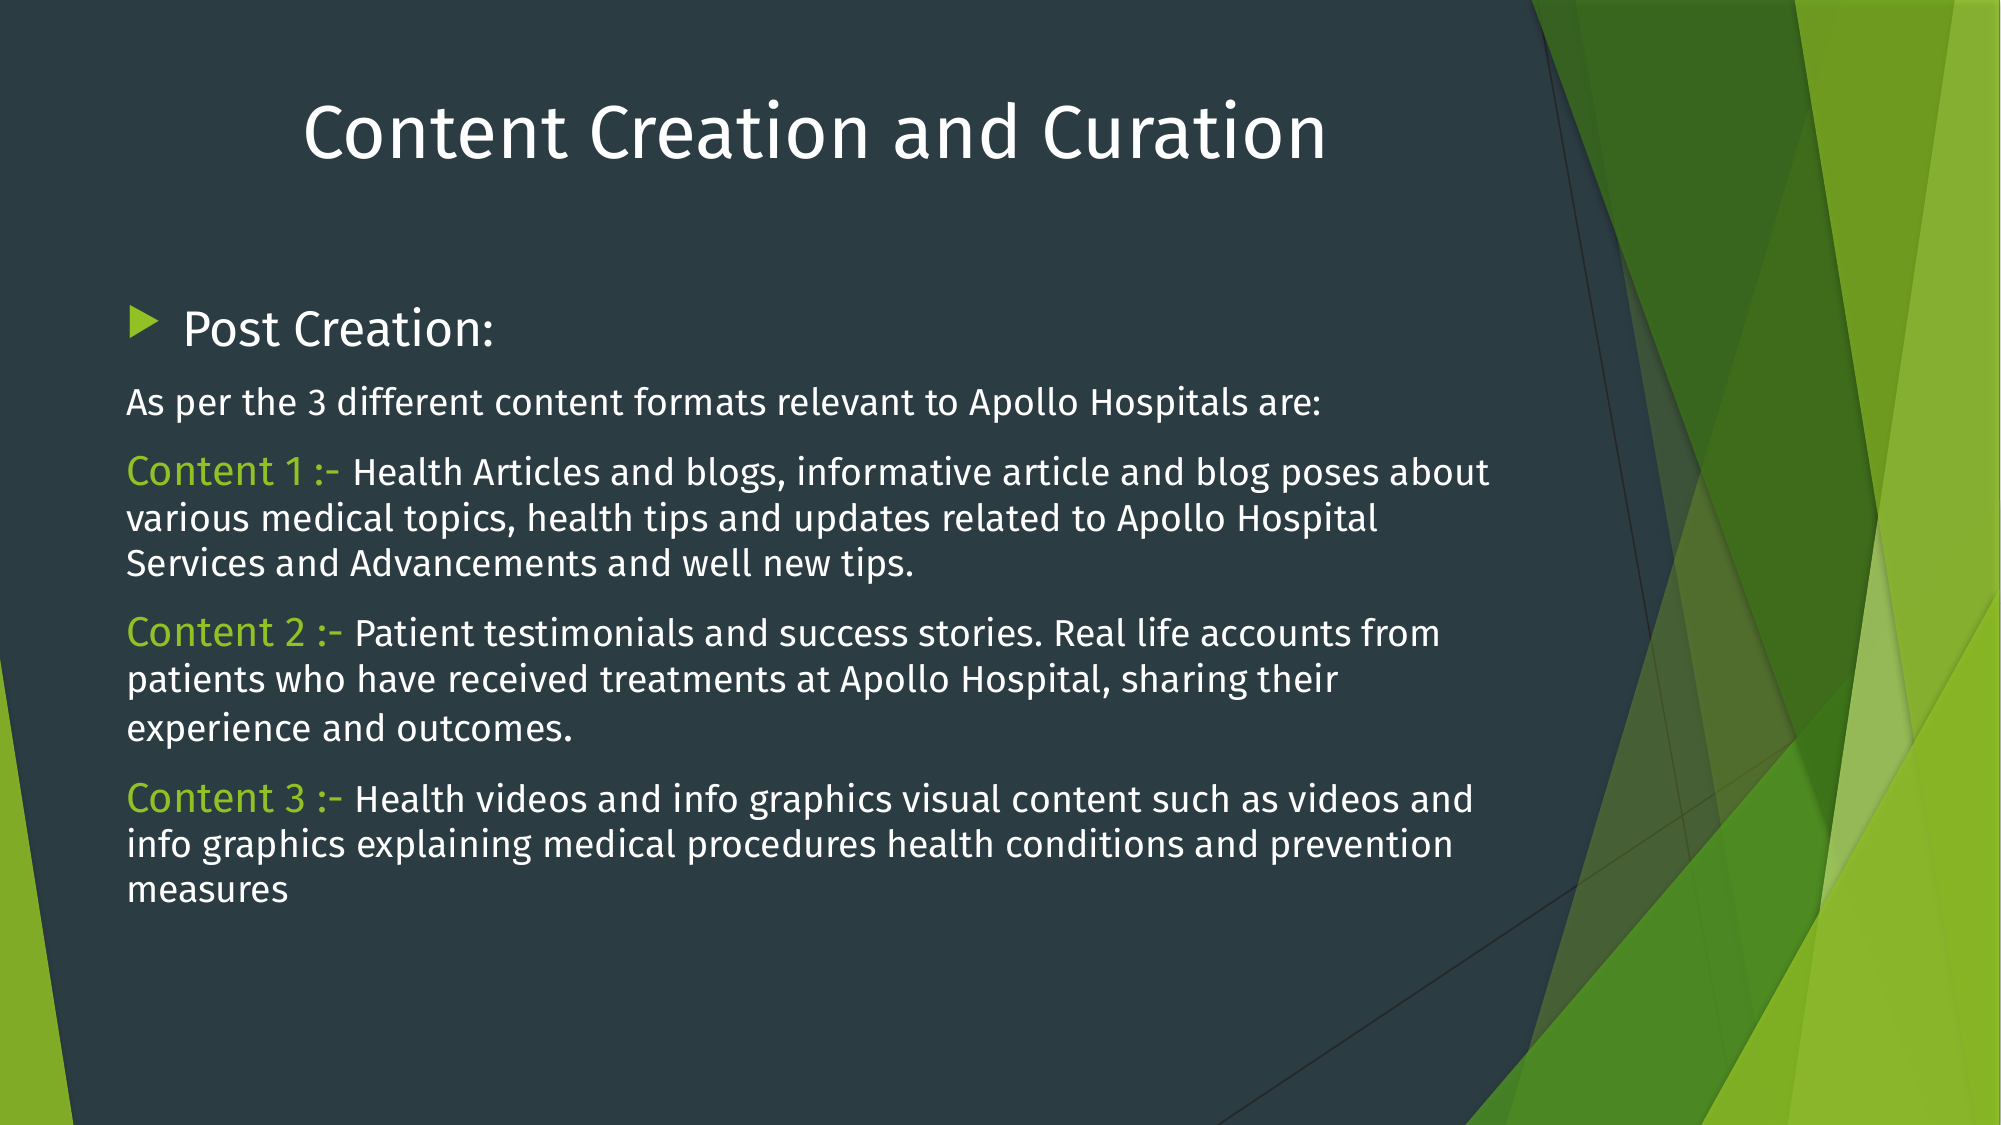

# Content Creation and Curation
Post Creation:
As per the 3 different content formats relevant to Apollo Hospitals are:
Content 1 :- Health Articles and blogs, informative article and blog poses about various medical topics, health tips and updates related to Apollo Hospital Services and Advancements and well new tips.
Content 2 :- Patient testimonials and success stories. Real life accounts from patients who have received treatments at Apollo Hospital, sharing their experience and outcomes.
Content 3 :- Health videos and info graphics visual content such as videos and info graphics explaining medical procedures health conditions and prevention measures